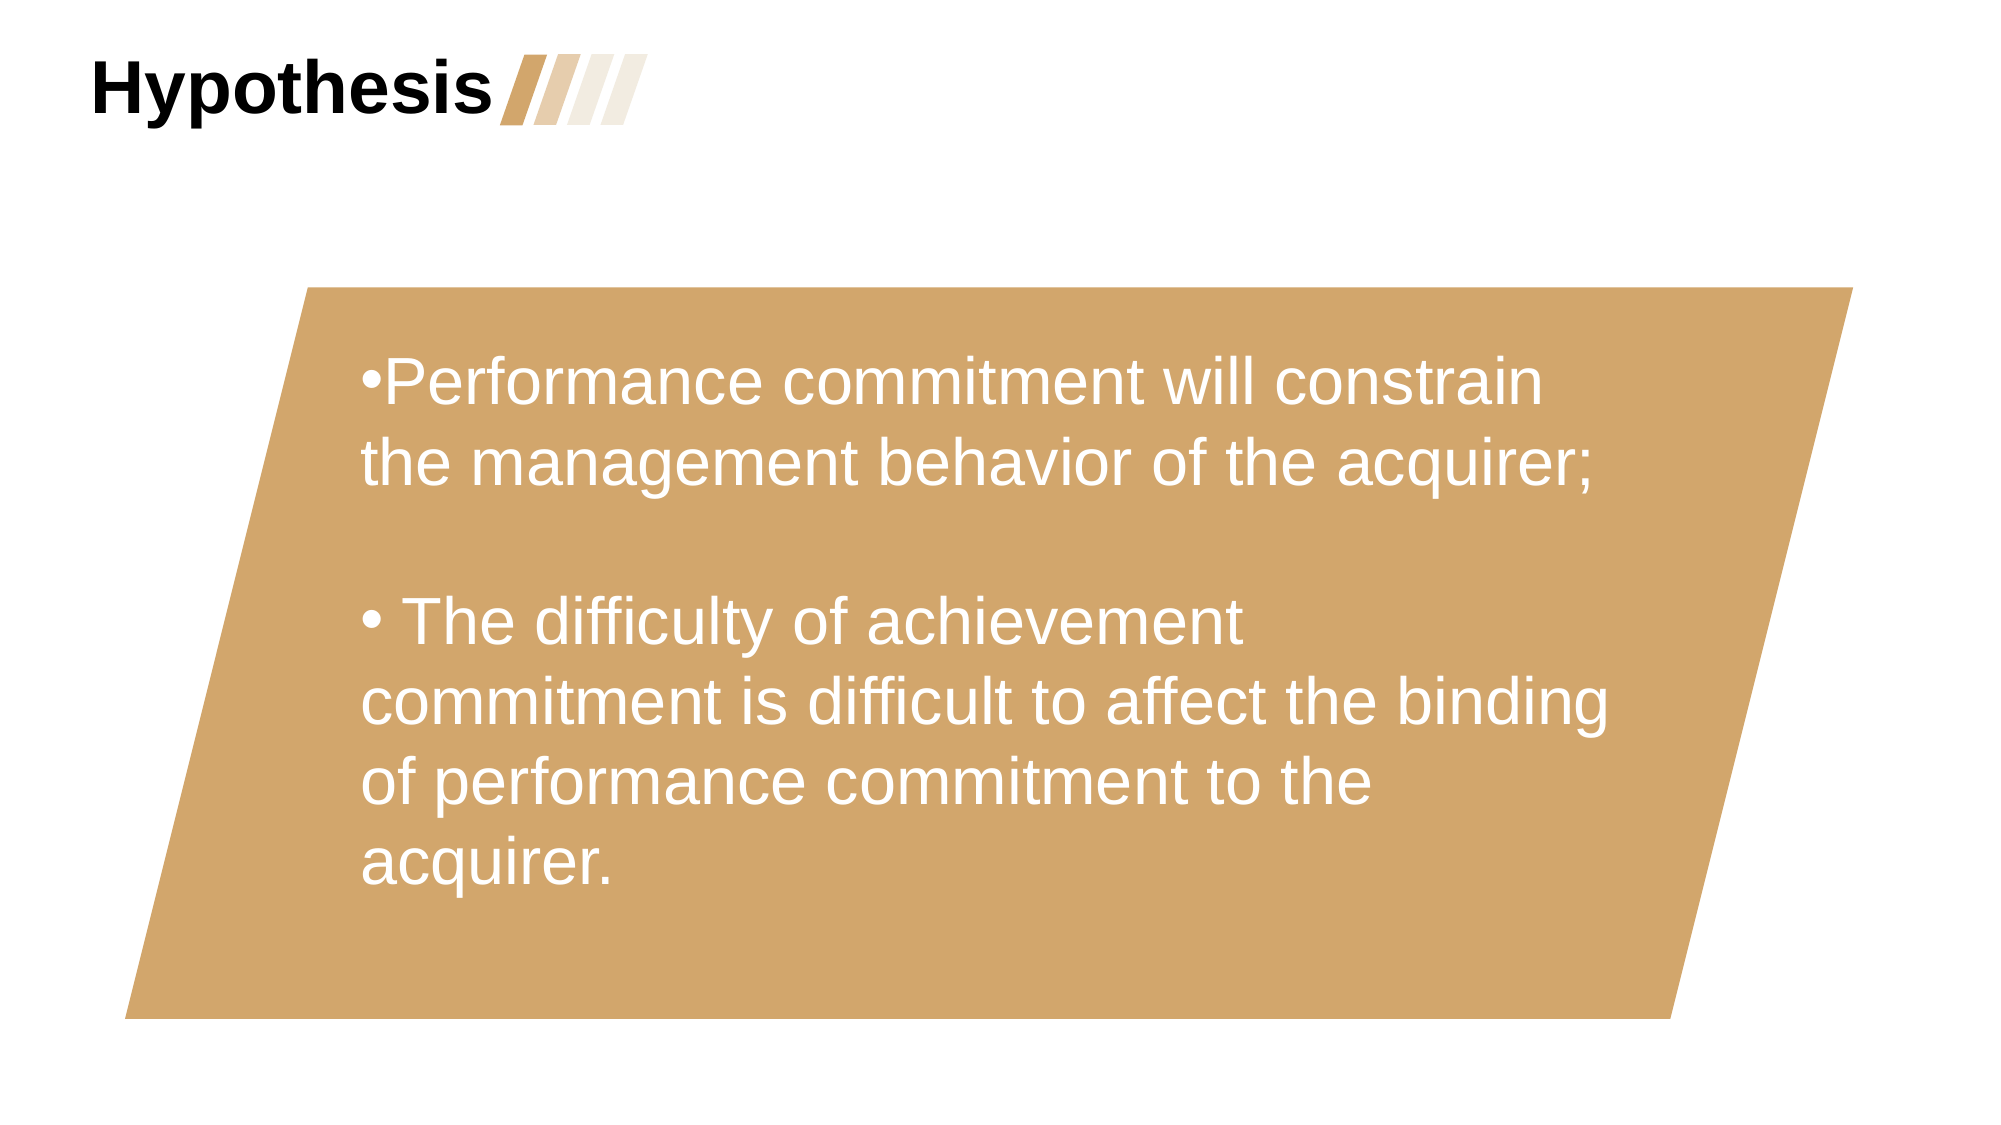

Hypothesis
Performance commitment will constrain the management behavior of the acquirer;

 The difficulty of achievement commitment is difficult to affect the binding of performance commitment to the acquirer.